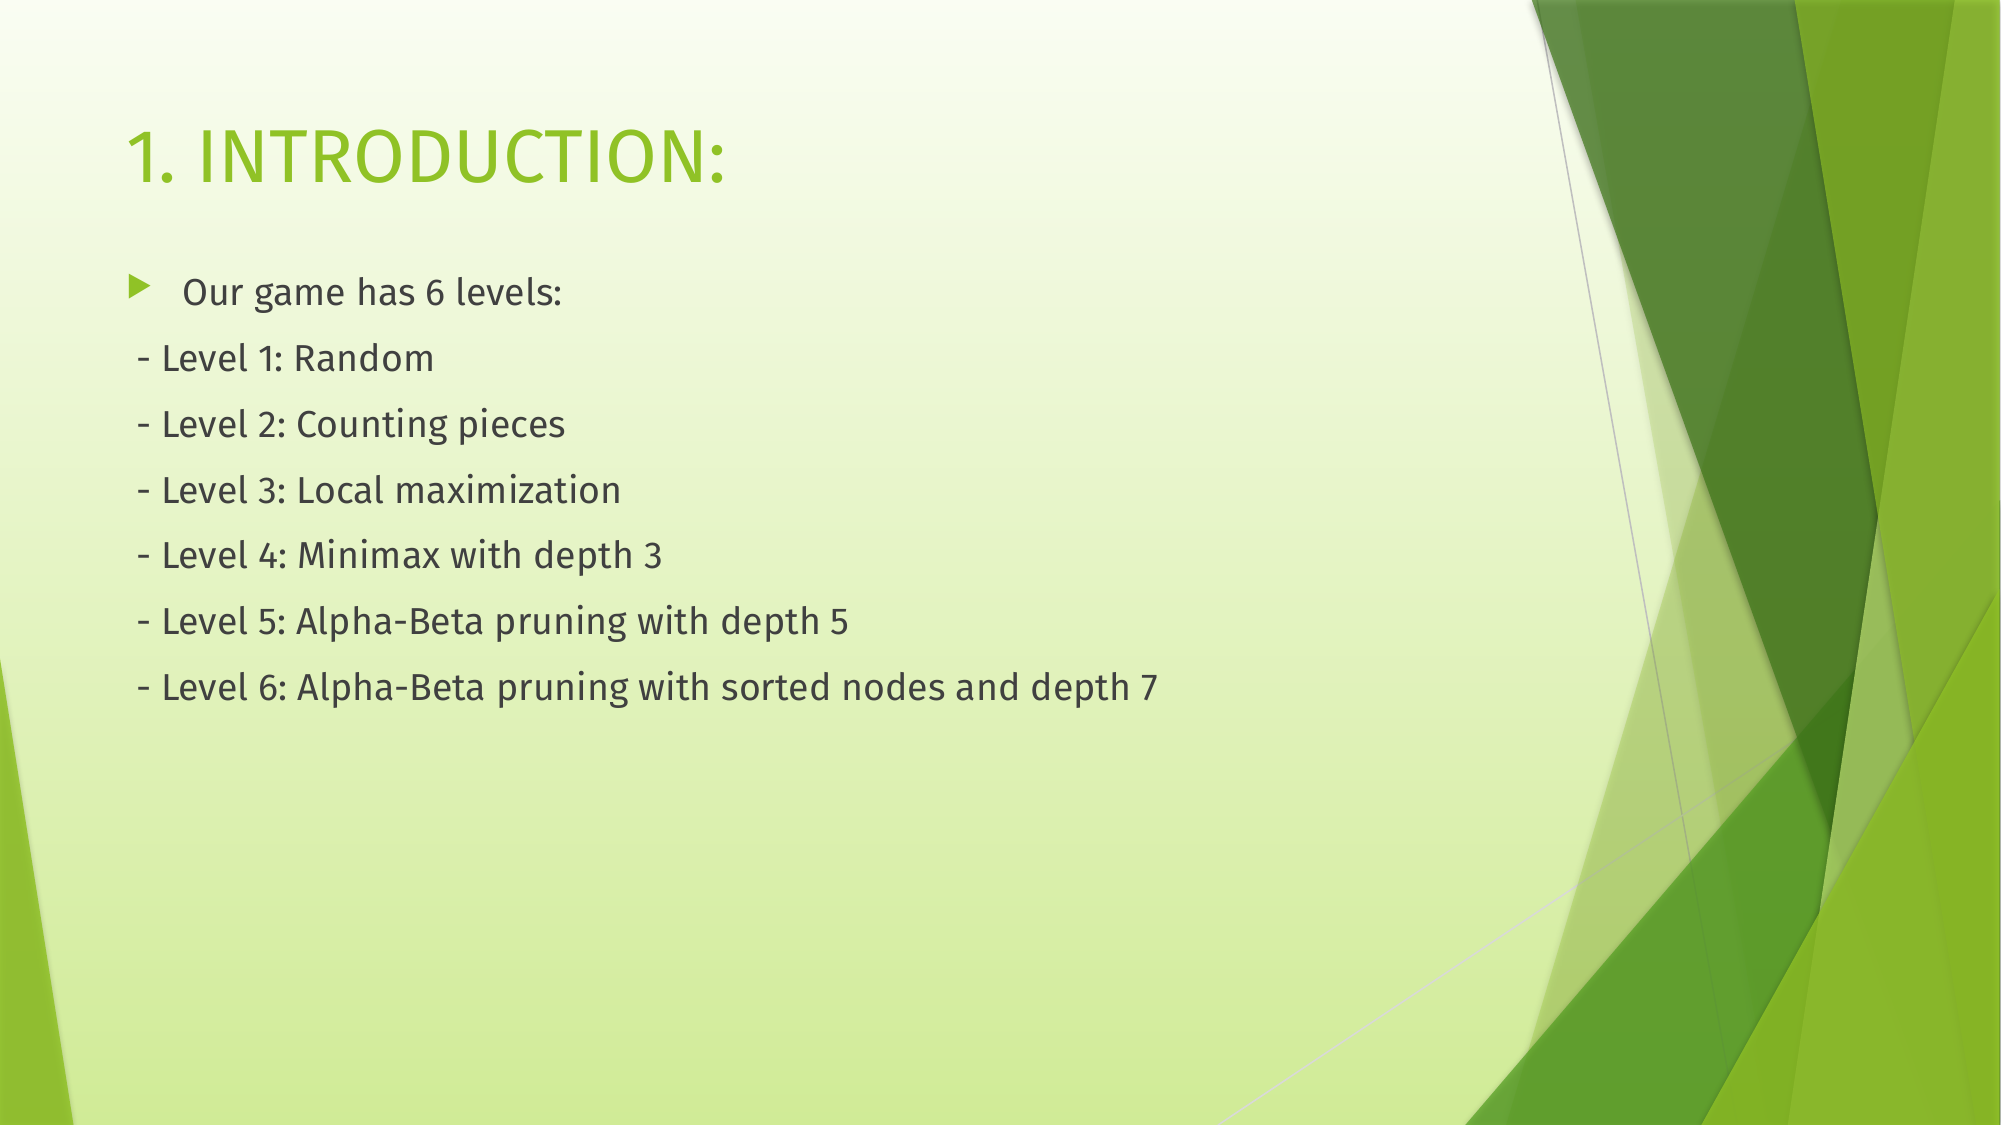

# 1. INTRODUCTION:
Our game has 6 levels:
 - Level 1: Random
 - Level 2: Counting pieces
 - Level 3: Local maximization
 - Level 4: Minimax with depth 3
 - Level 5: Alpha-Beta pruning with depth 5
 - Level 6: Alpha-Beta pruning with sorted nodes and depth 7